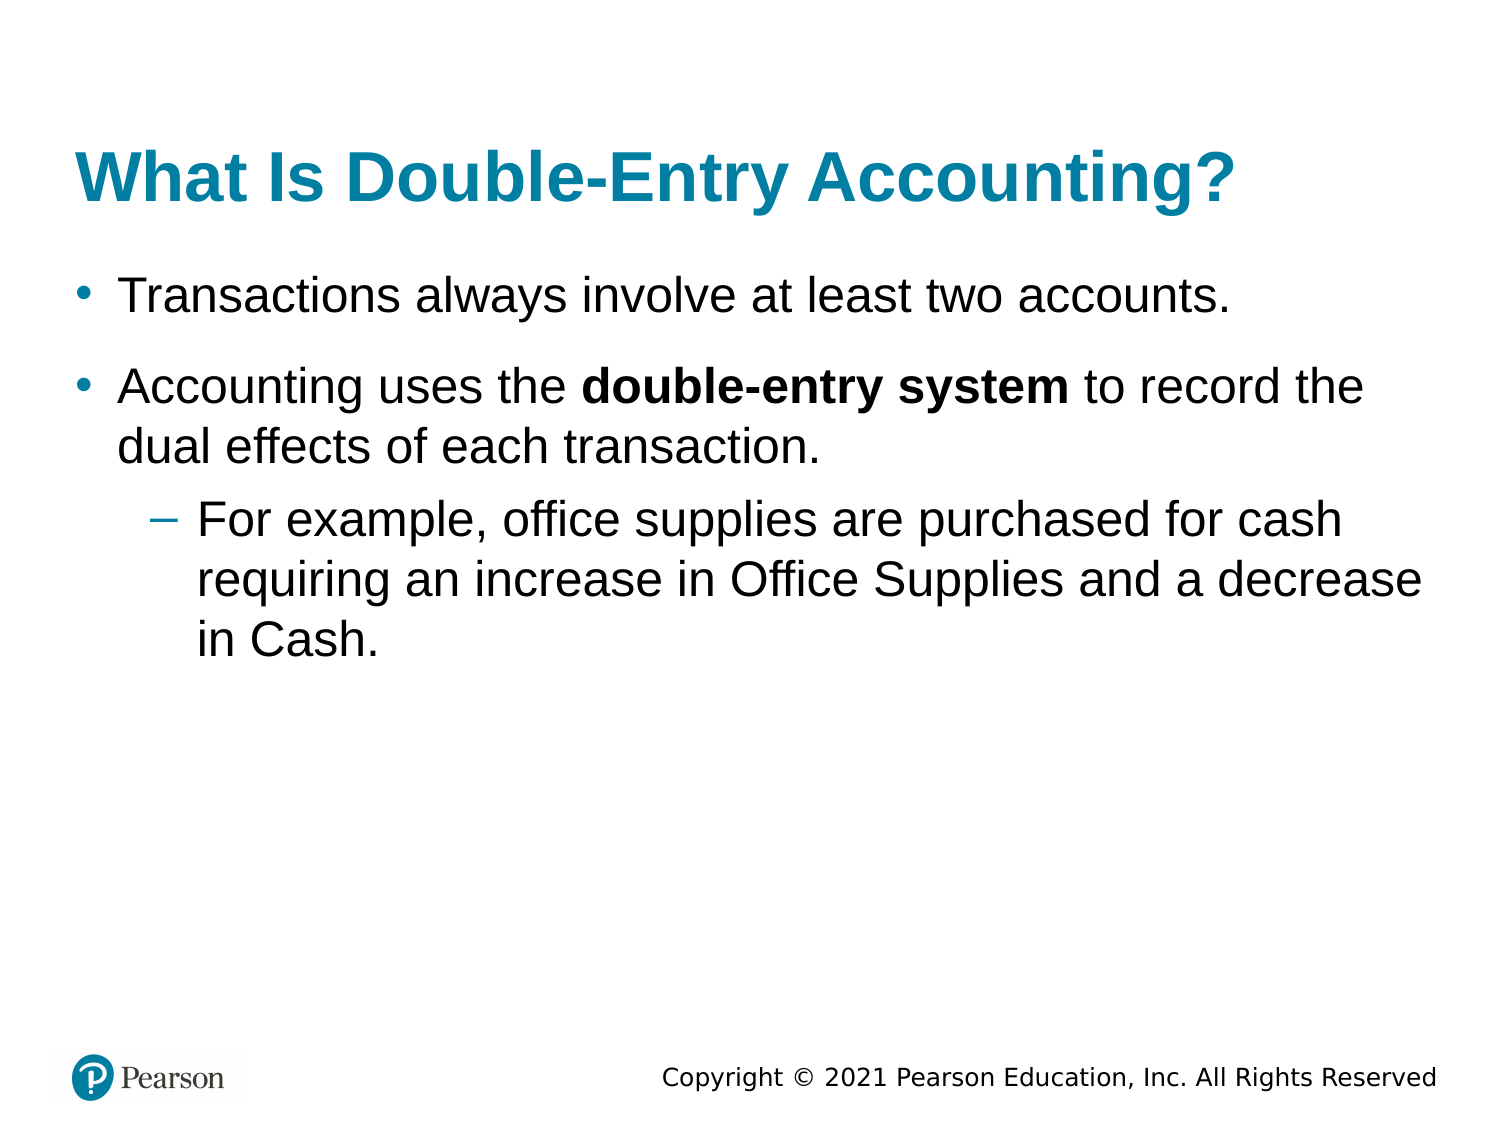

# What Is Double-Entry Accounting?
Transactions always involve at least two accounts.
Accounting uses the double-entry system to record the dual effects of each transaction.
For example, office supplies are purchased for cash requiring an increase in Office Supplies and a decrease in Cash.